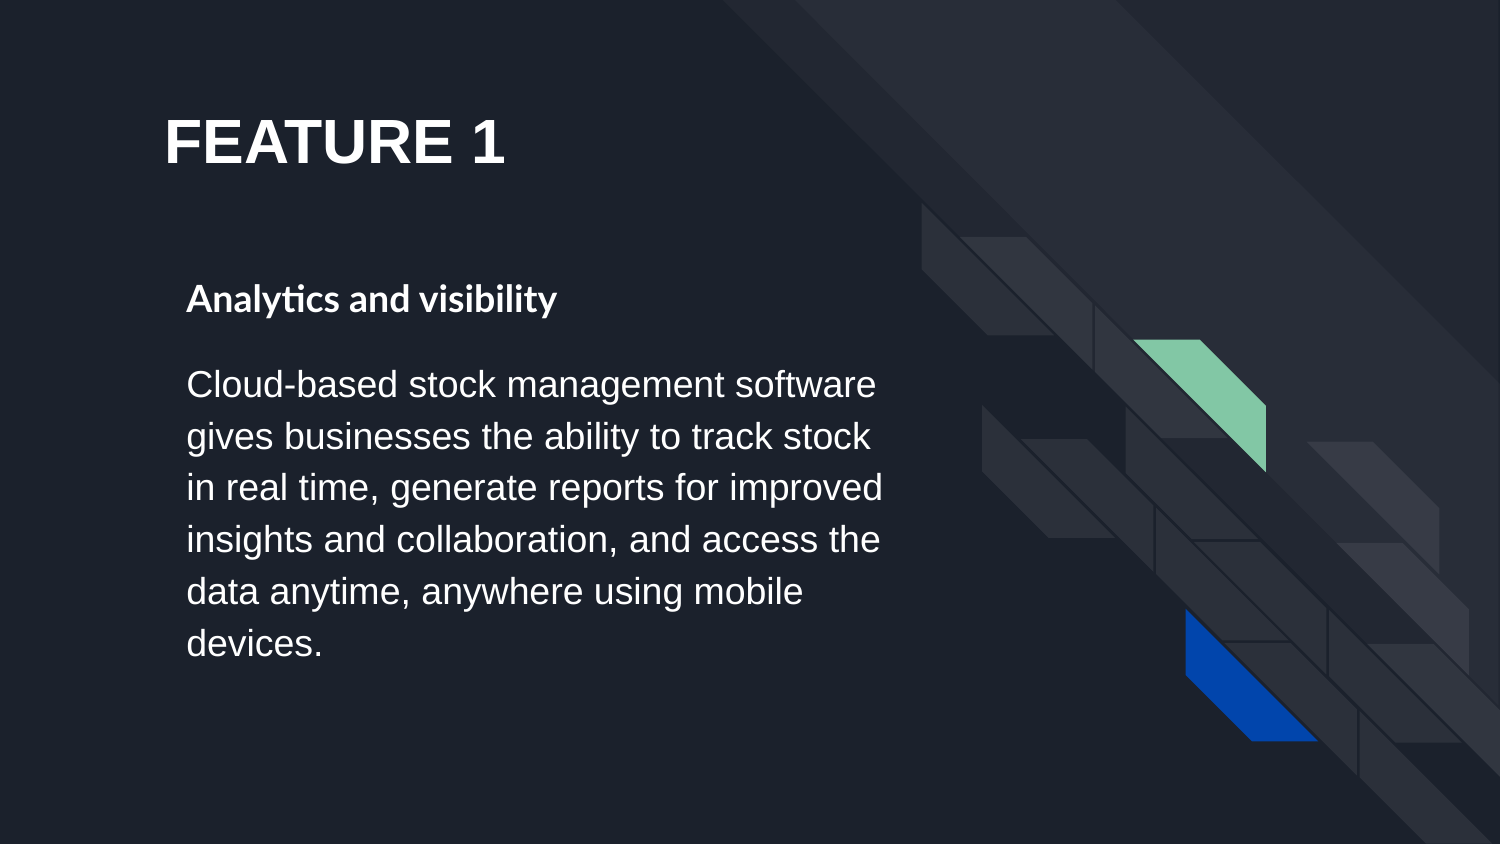

FEATURE 1
Analytics and visibility
Cloud-based stock management software gives businesses the ability to track stock in real time, generate reports for improved insights and collaboration, and access the data anytime, anywhere using mobile devices.